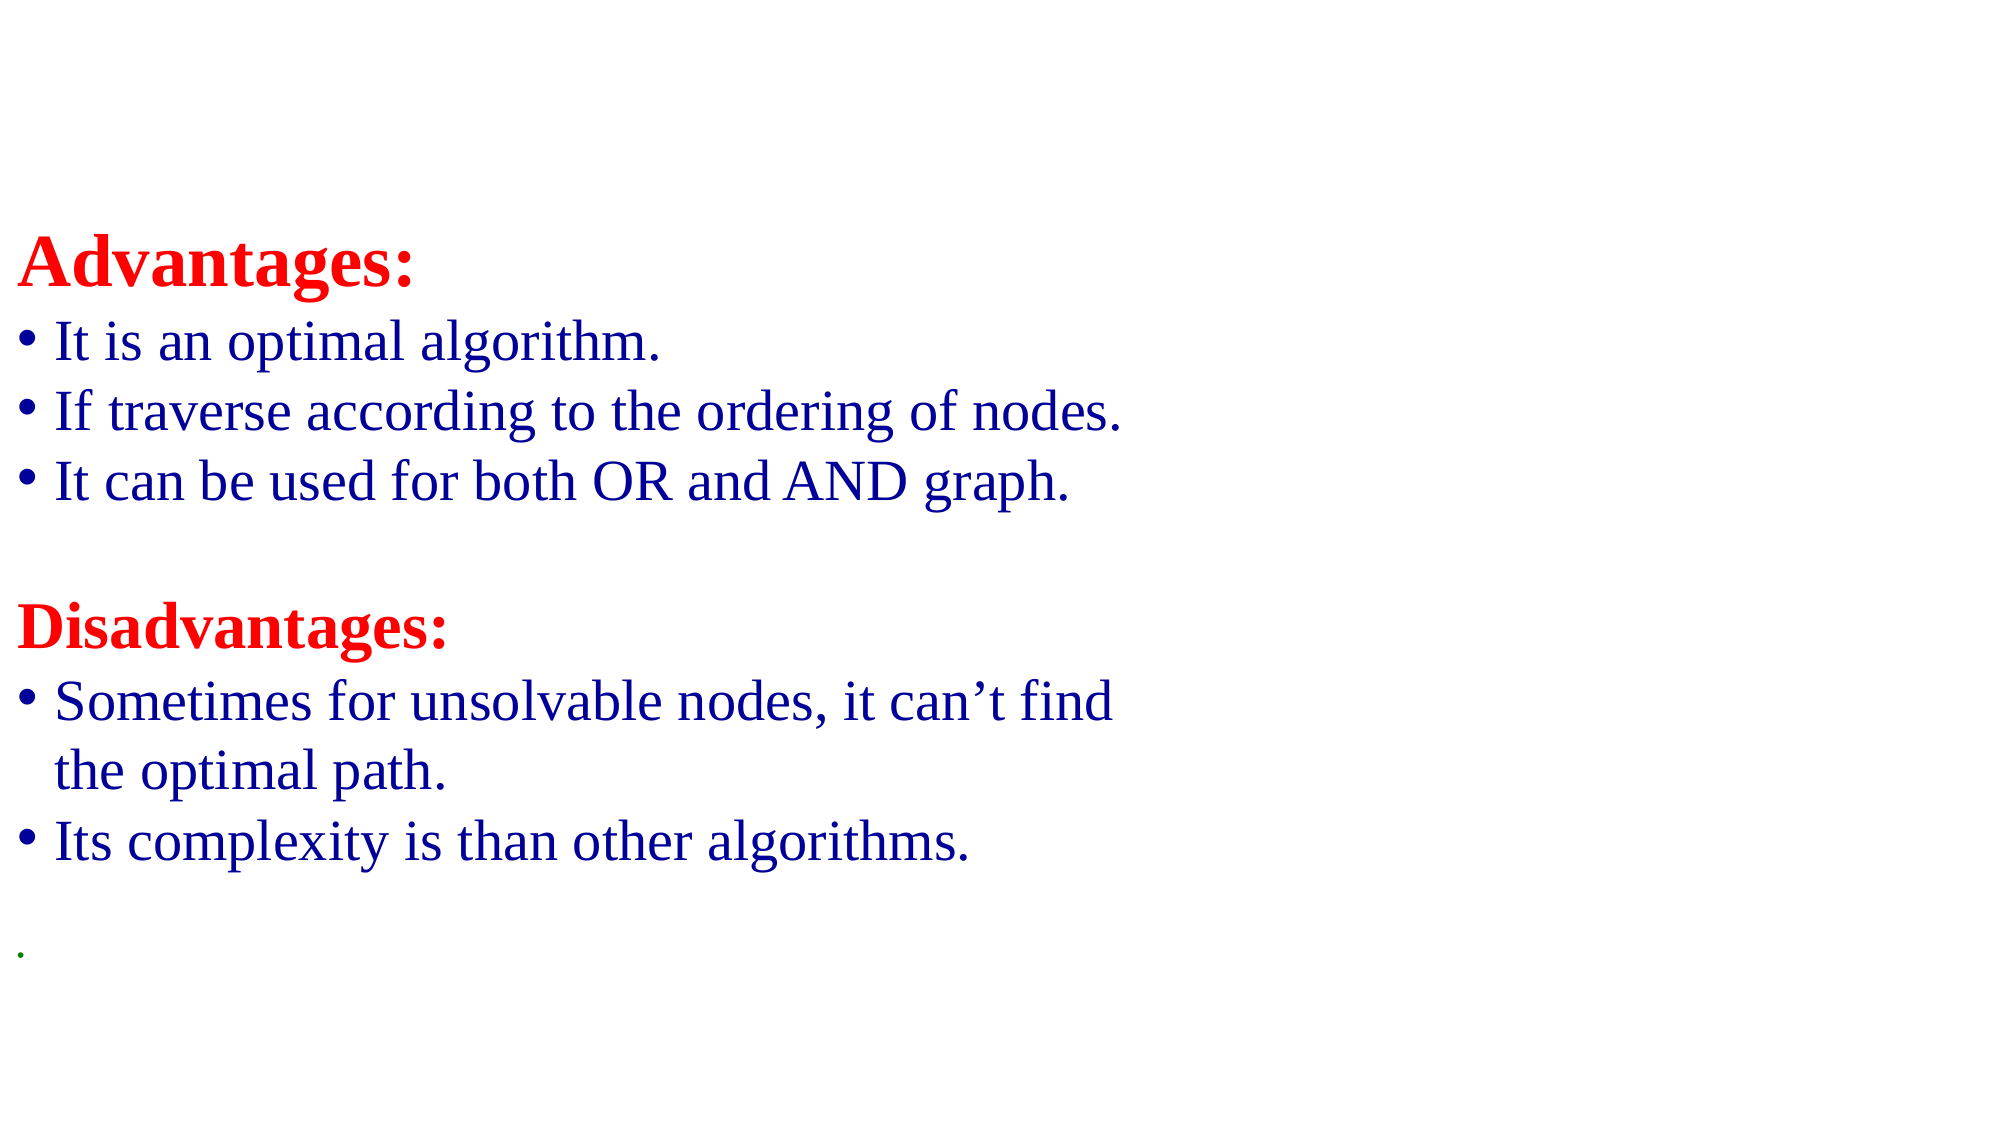

Advantages:
It is an optimal algorithm.
If traverse according to the ordering of nodes.
It can be used for both OR and AND graph.

Disadvantages:
Sometimes for unsolvable nodes, it can’t find the optimal path.
Its complexity is than other algorithms.